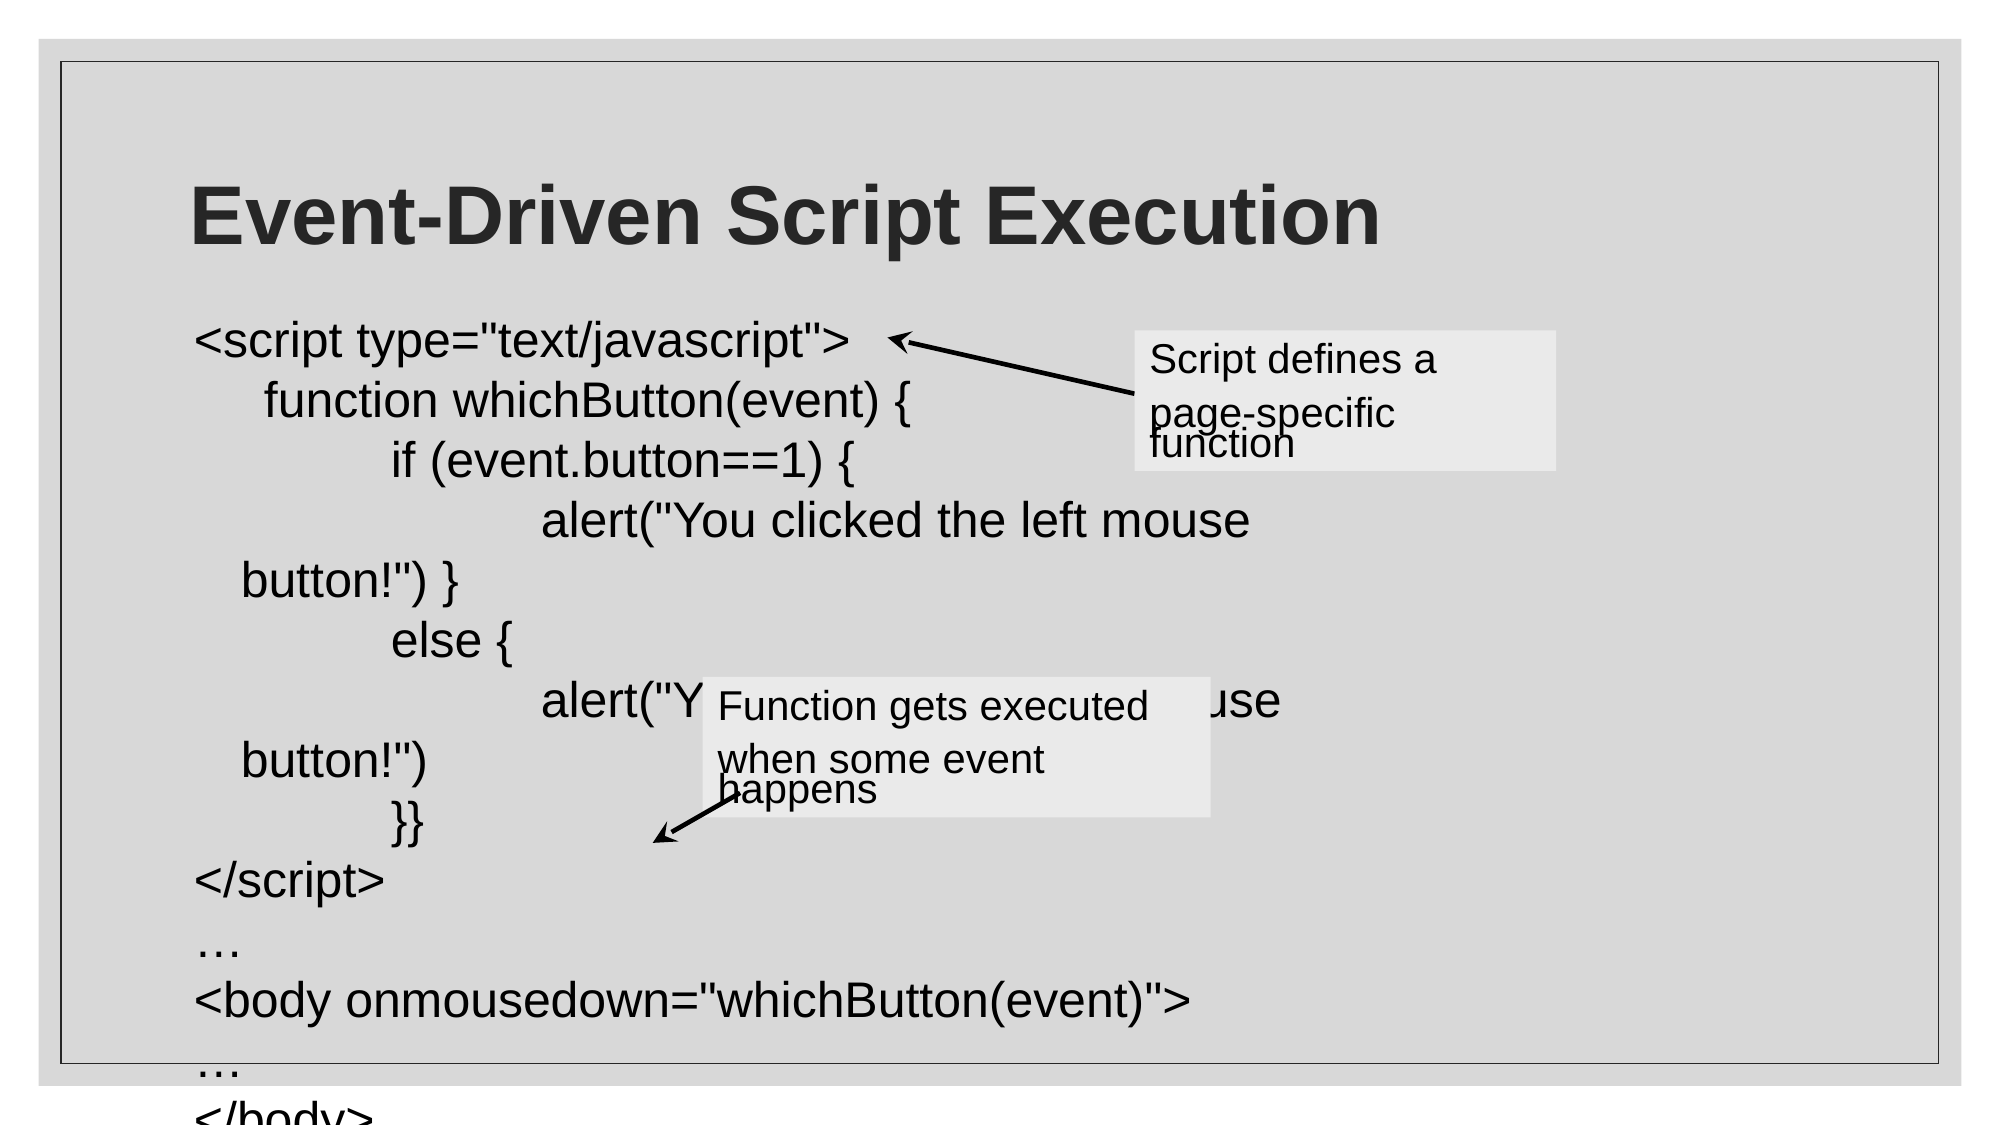

# Event-Driven Script Execution
<script type="text/javascript">
     function whichButton(event) {
		if (event.button==1) {
			alert("You clicked the left mouse button!") }
		else {
			alert("You clicked the right mouse button!")
 		}}
</script>
…
<body onmousedown="whichButton(event)">
…
</body>
Script defines a
page-specific function

Function gets executed
when some event happens